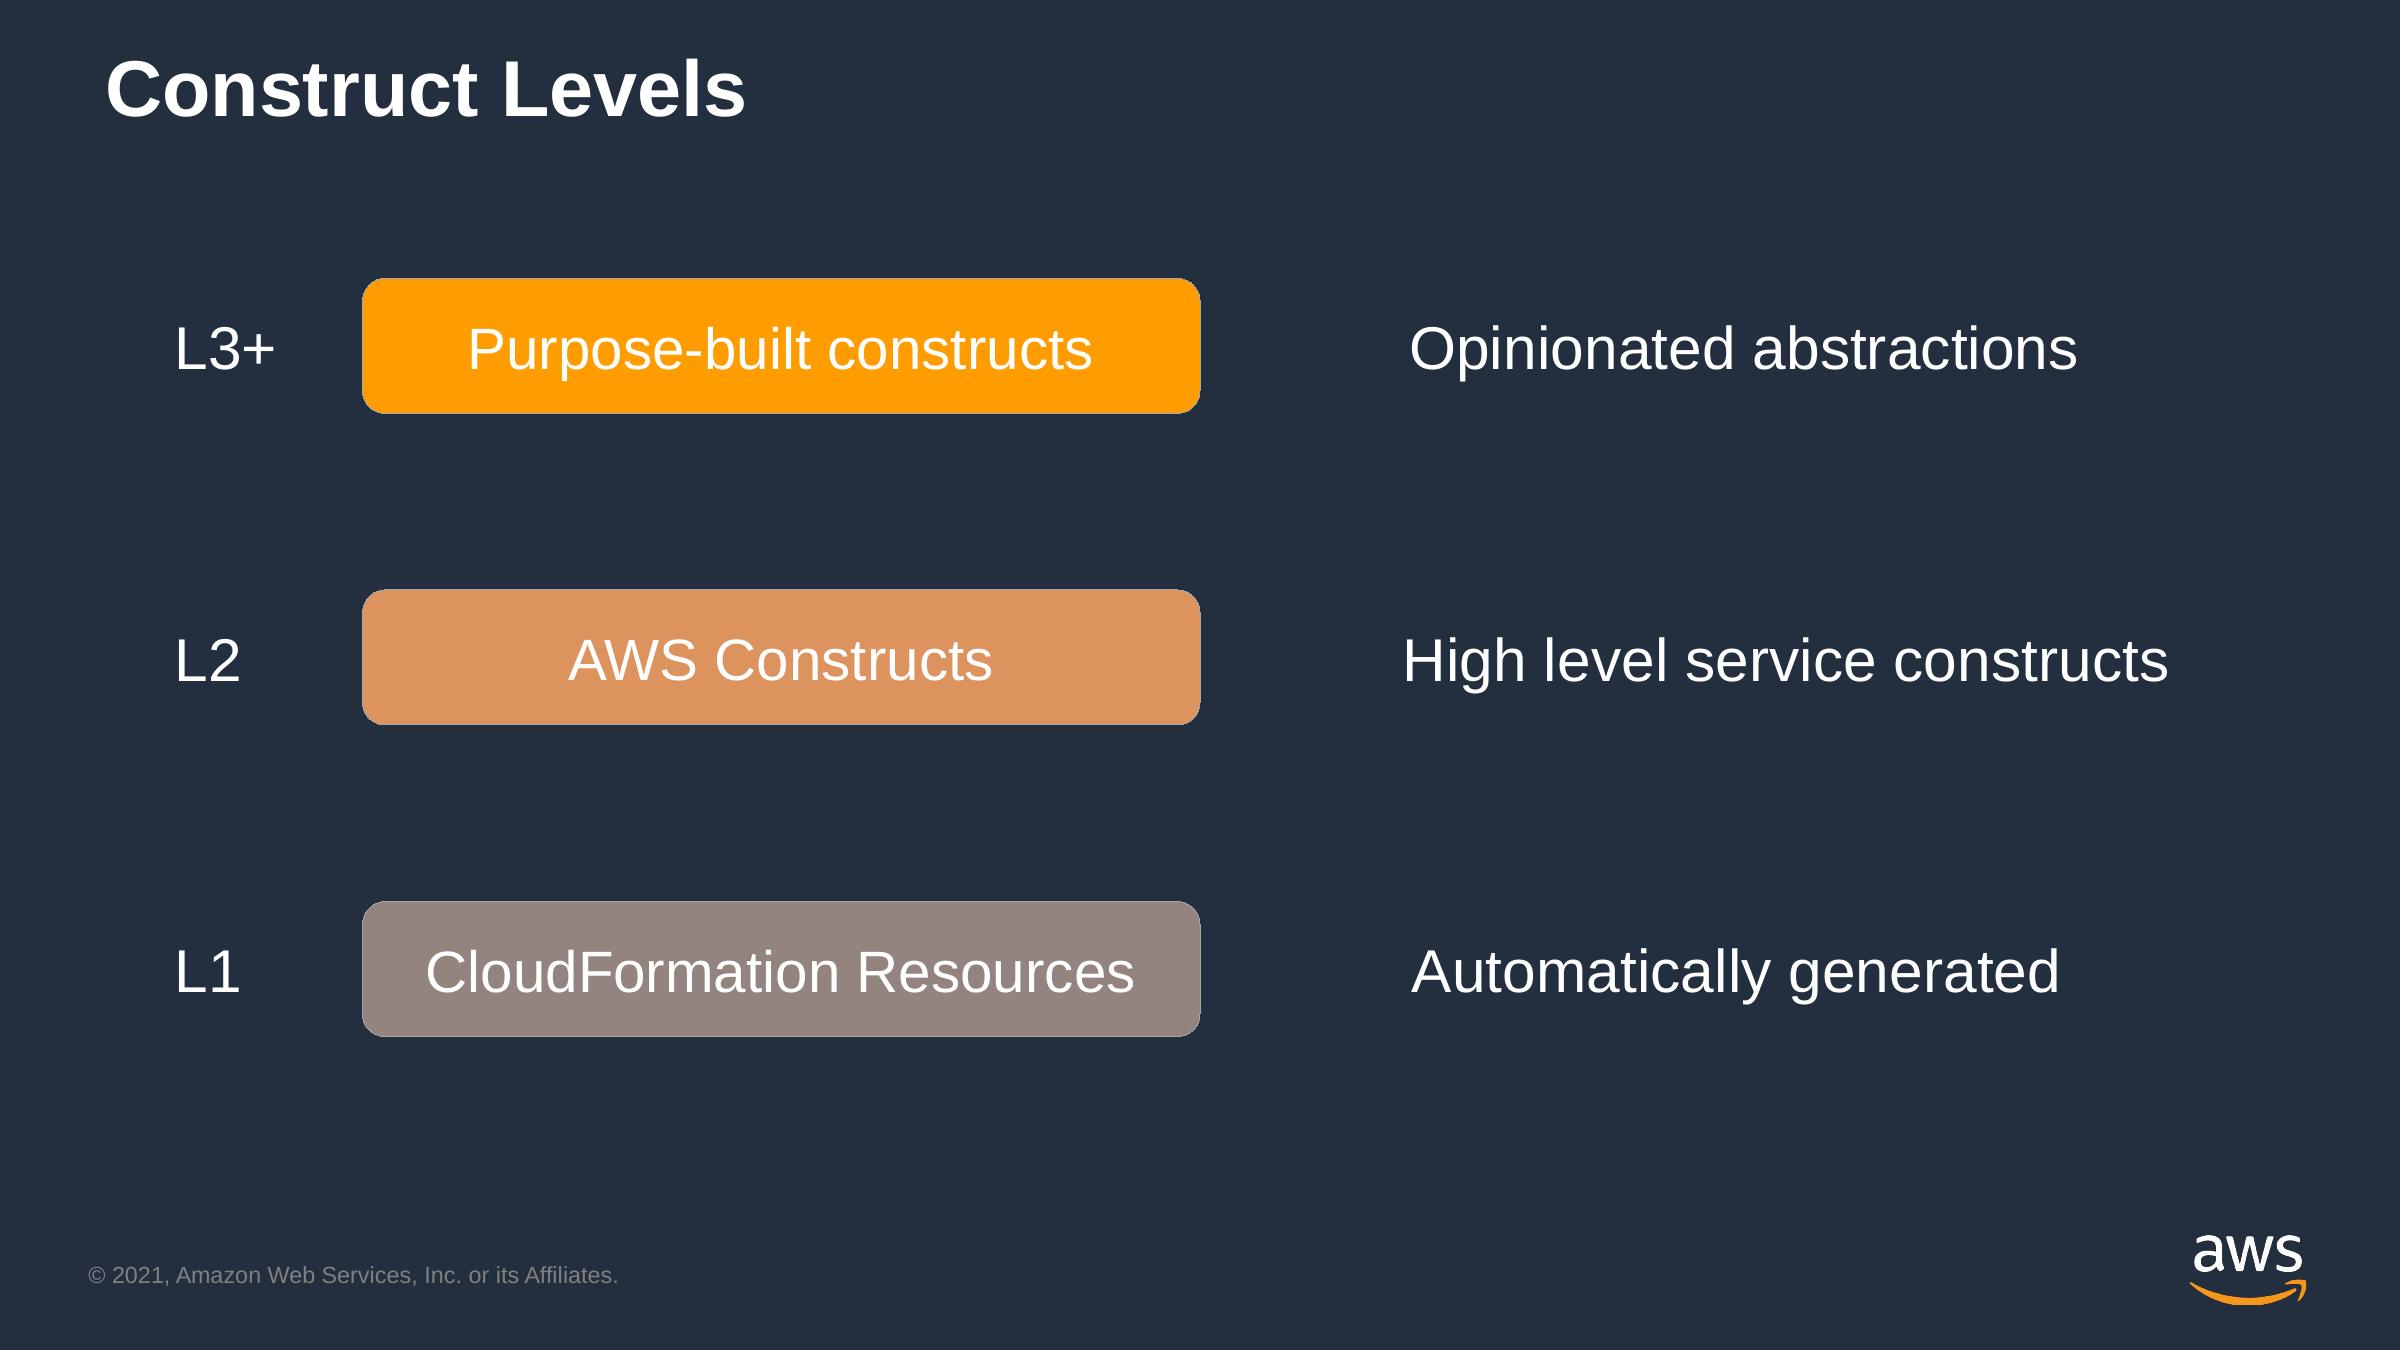

# Construct Levels
Purpose-built constructs
L3+
Opinionated abstractions
AWS Constructs
L2
High level service constructs
CloudFormation Resources
L1
Automatically generated